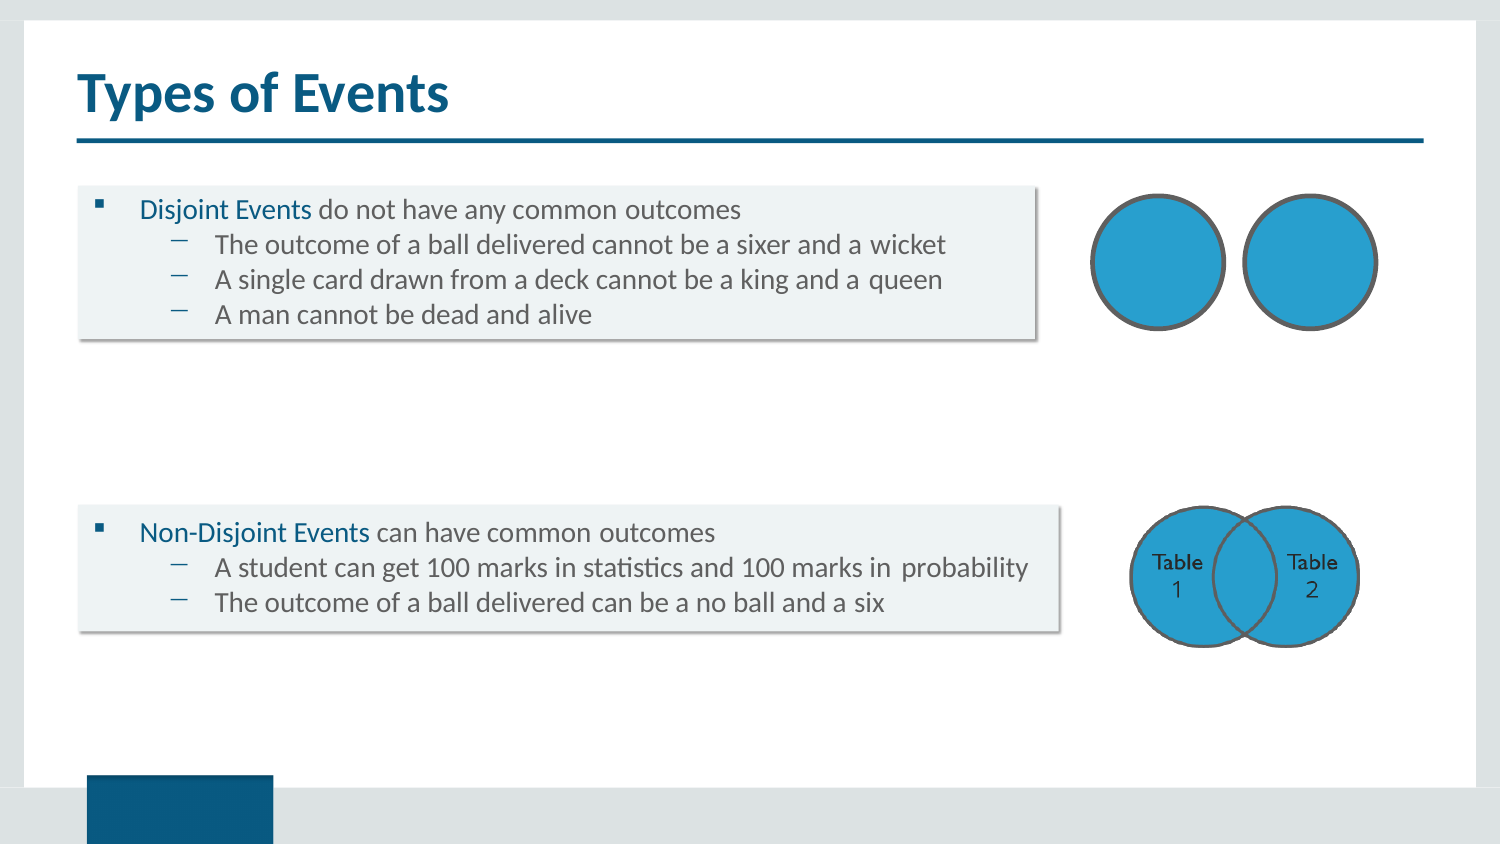

# Types of Events

Disjoint Events do not have any common outcomes
The outcome of a ball delivered cannot be a sixer and a wicket
A single card drawn from a deck cannot be a king and a queen
A man cannot be dead and alive

Non-Disjoint Events can have common outcomes
A student can get 100 marks in statistics and 100 marks in probability
The outcome of a ball delivered can be a no ball and a six